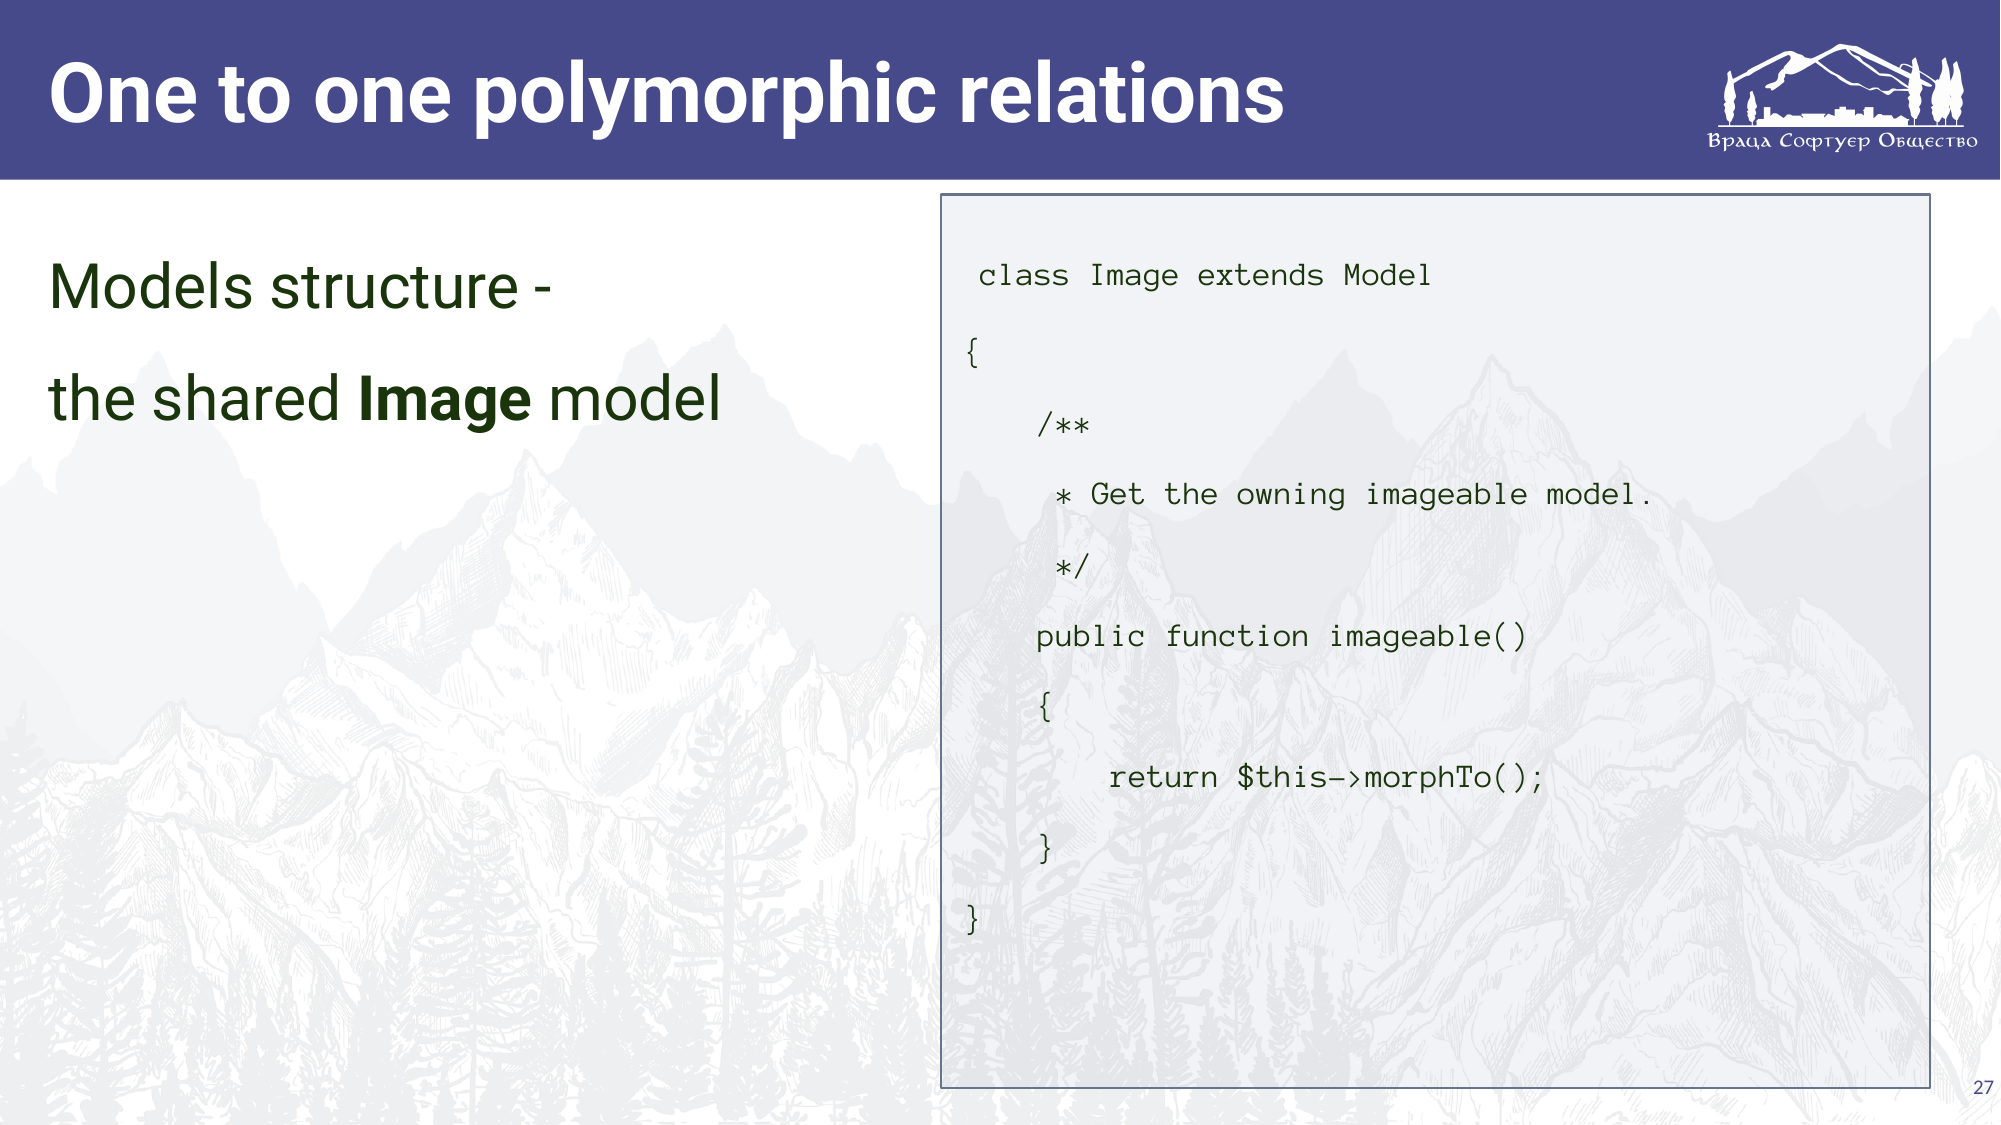

# One to one polymorphic relations
 class Image extends Model
{
    /**
     * Get the owning imageable model.
     */
    public function imageable()
    {
        return $this->morphTo();
    }
}

Models structure -
the shared Image model

27